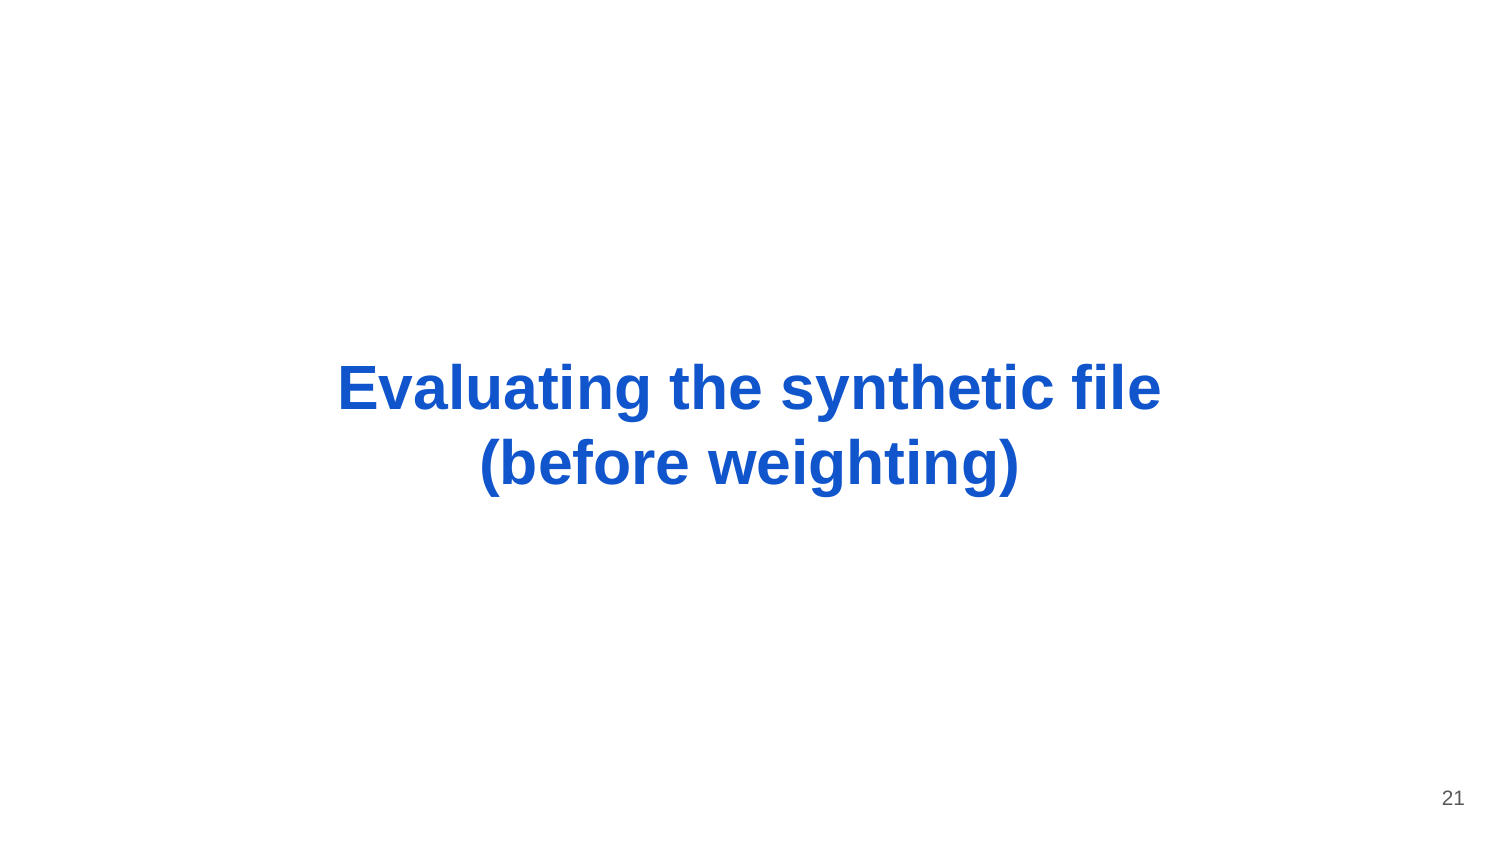

# Evaluating the synthetic file (before weighting)
21